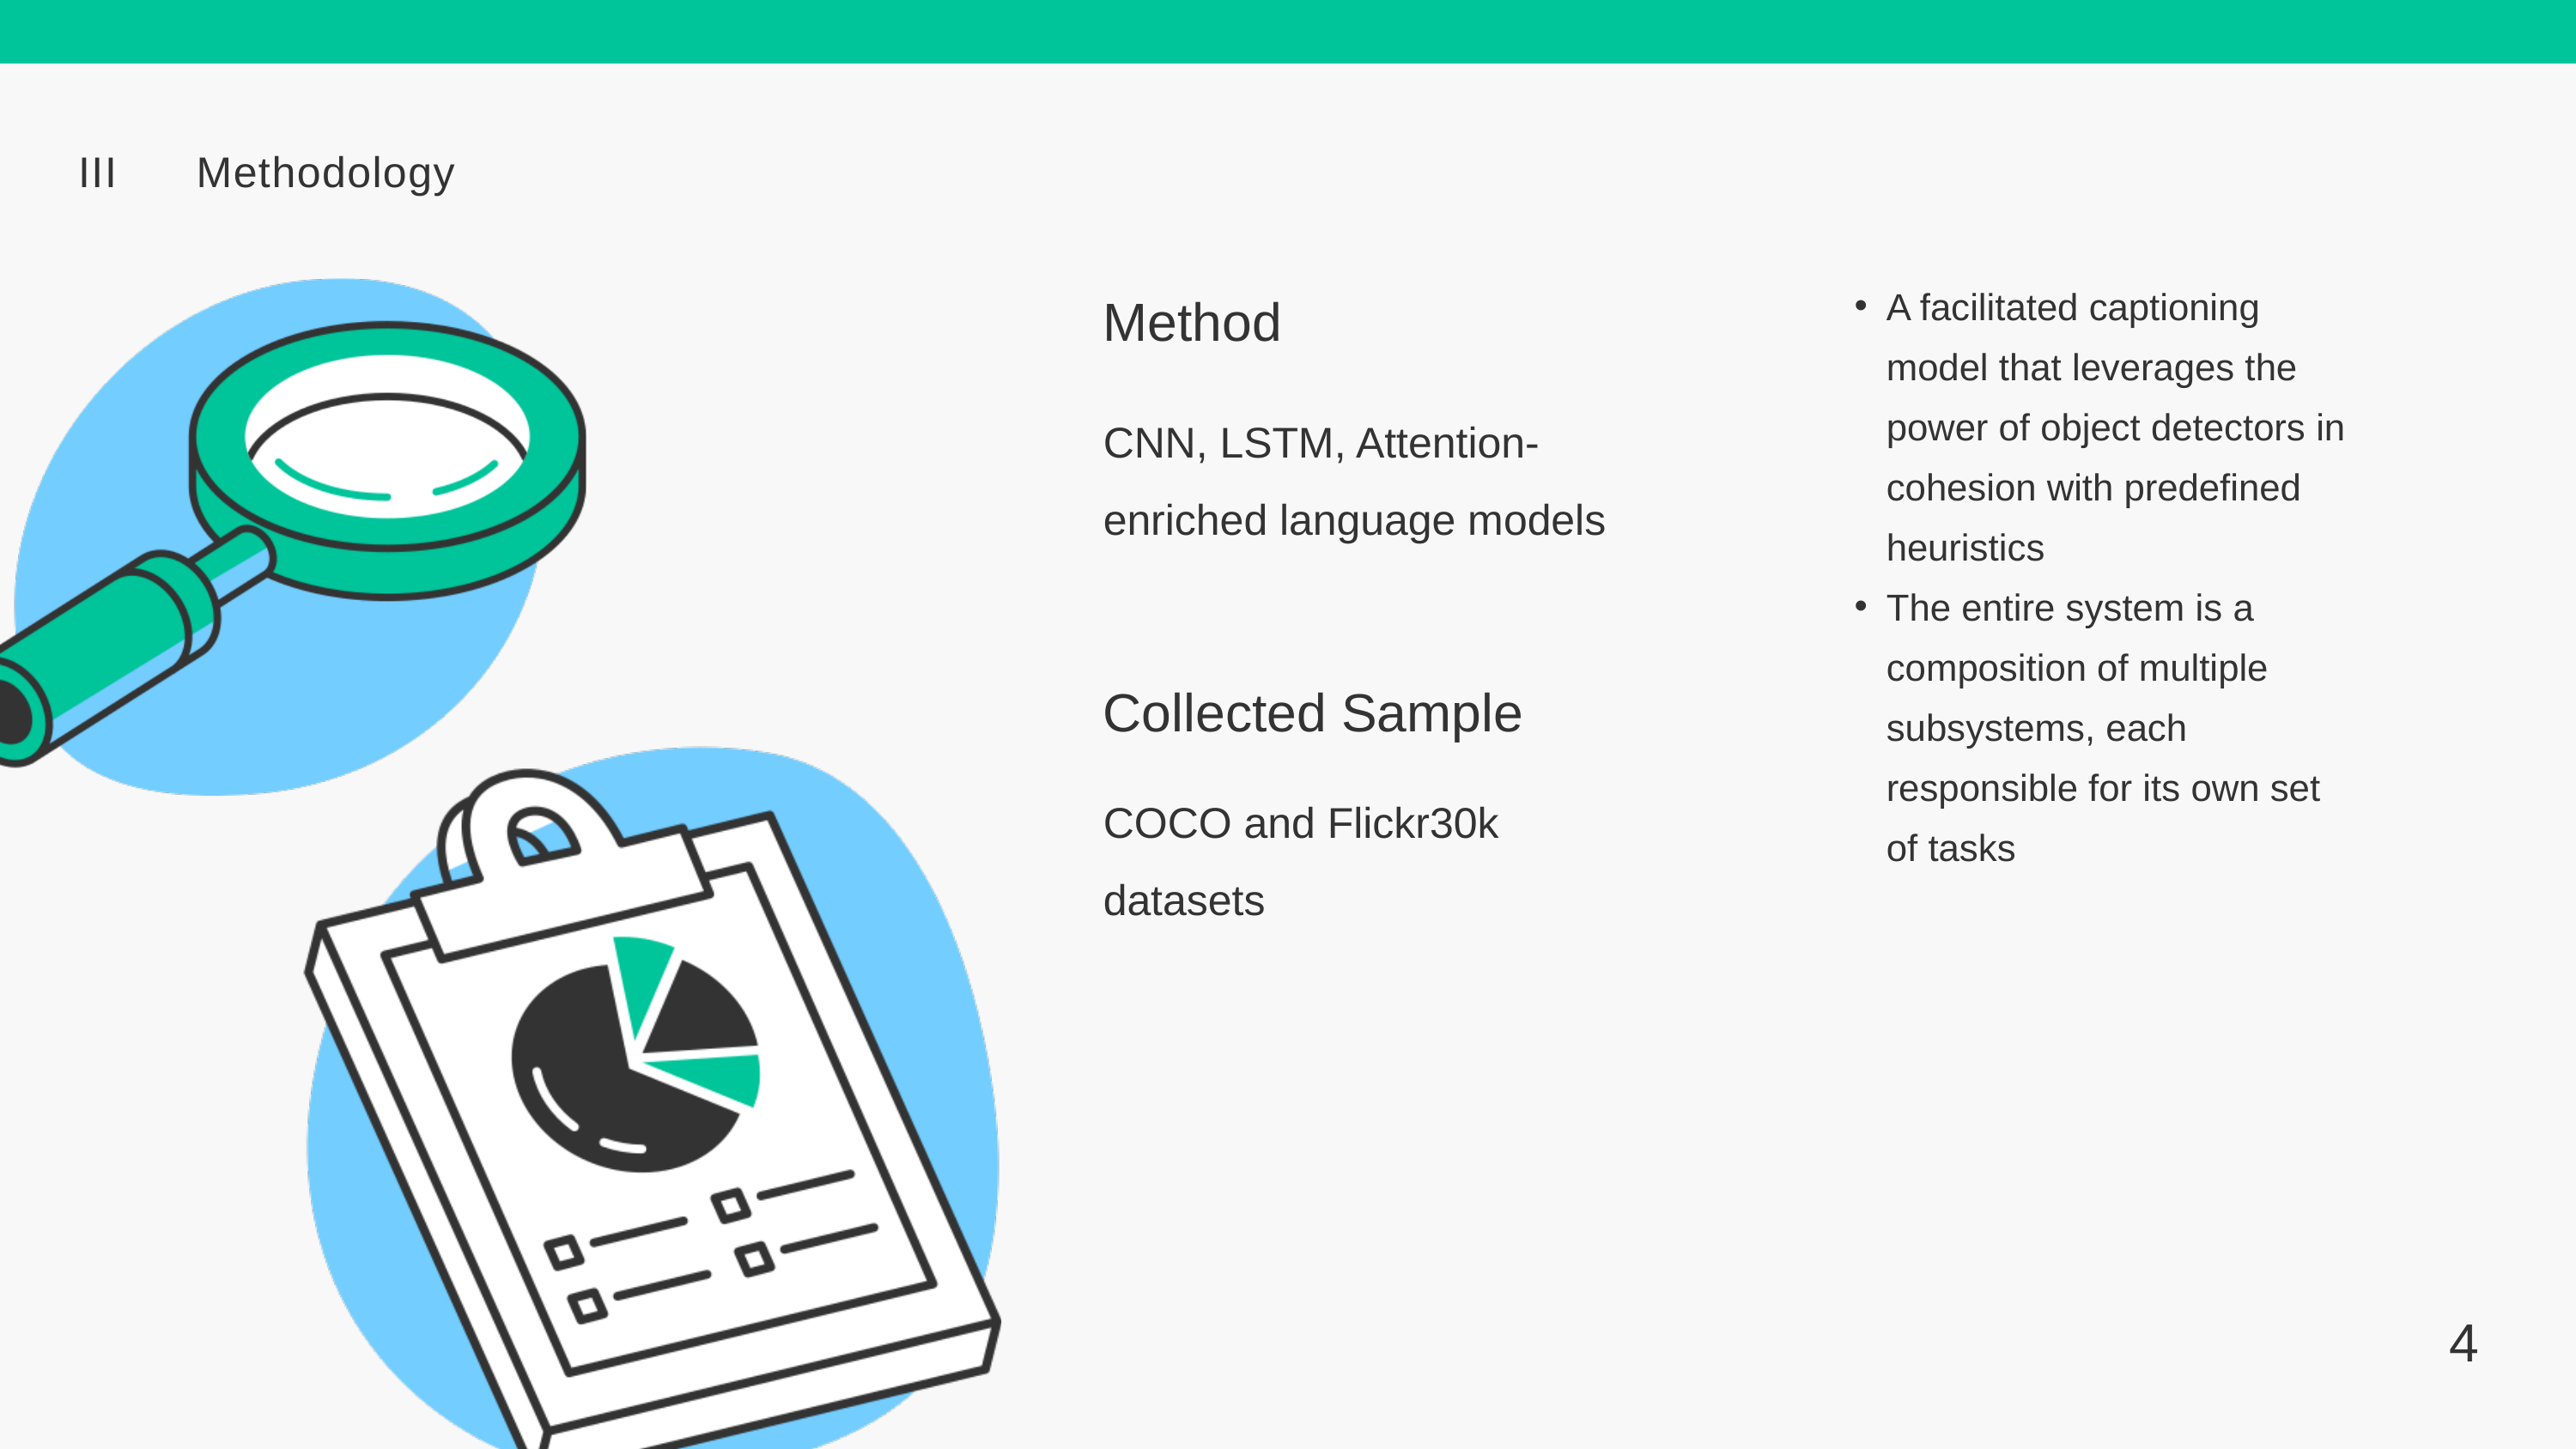

III
Methodology
Method
A facilitated captioning model that leverages the power of object detectors in cohesion with predefined heuristics
The entire system is a composition of multiple subsystems, each responsible for its own set of tasks

CNN, LSTM, Attention-enriched language models
Collected Sample

COCO and Flickr30k datasets
4